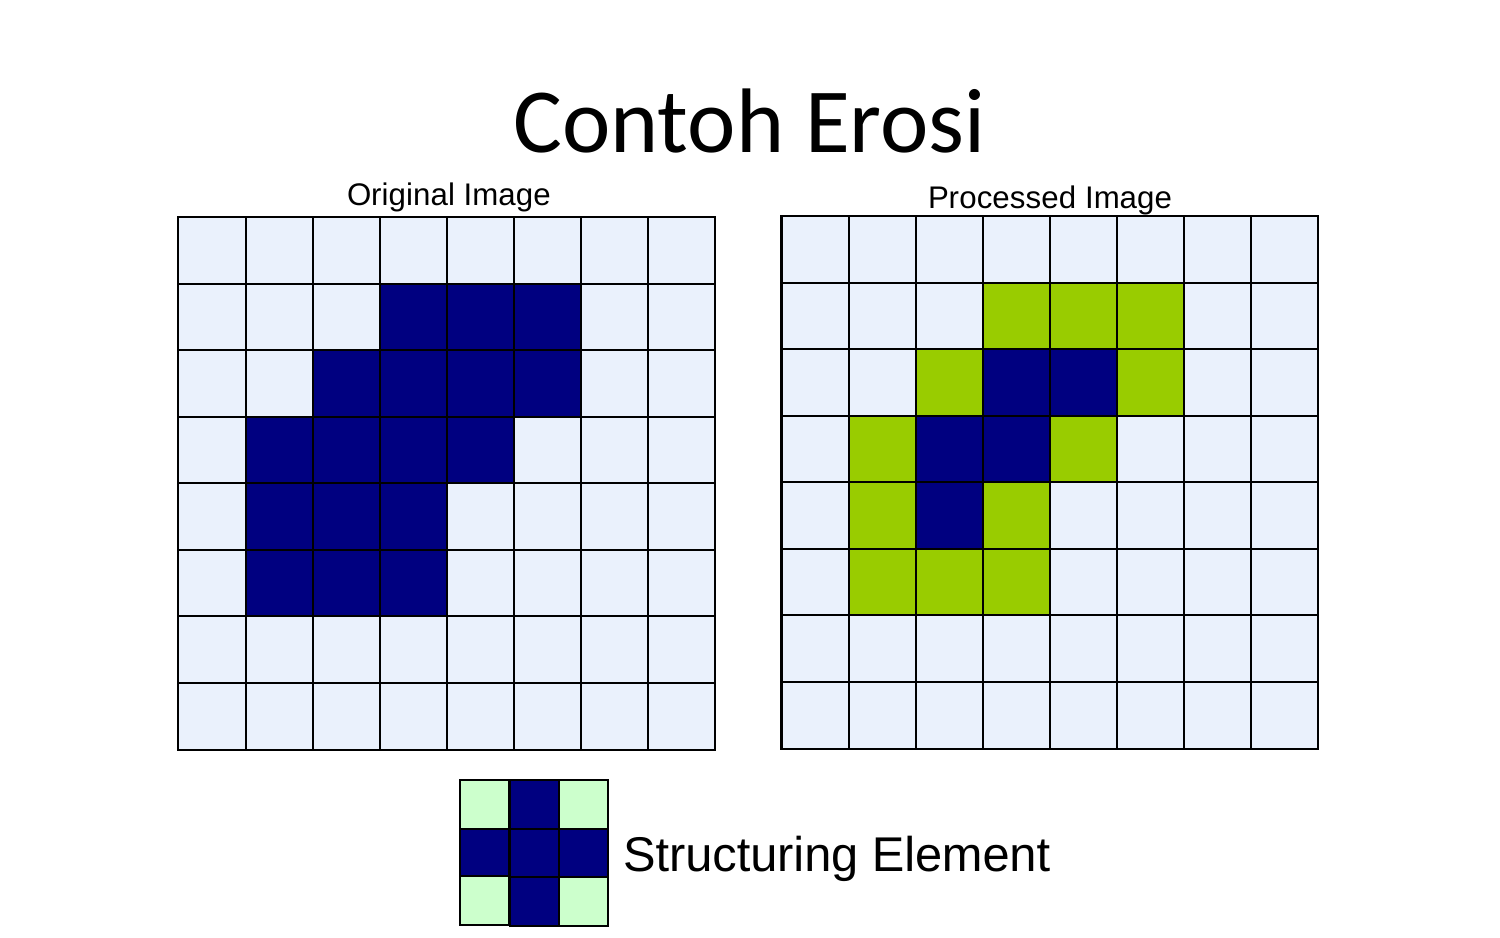

# Contoh Erosi
Original Image
Processed Image

Structuring Element